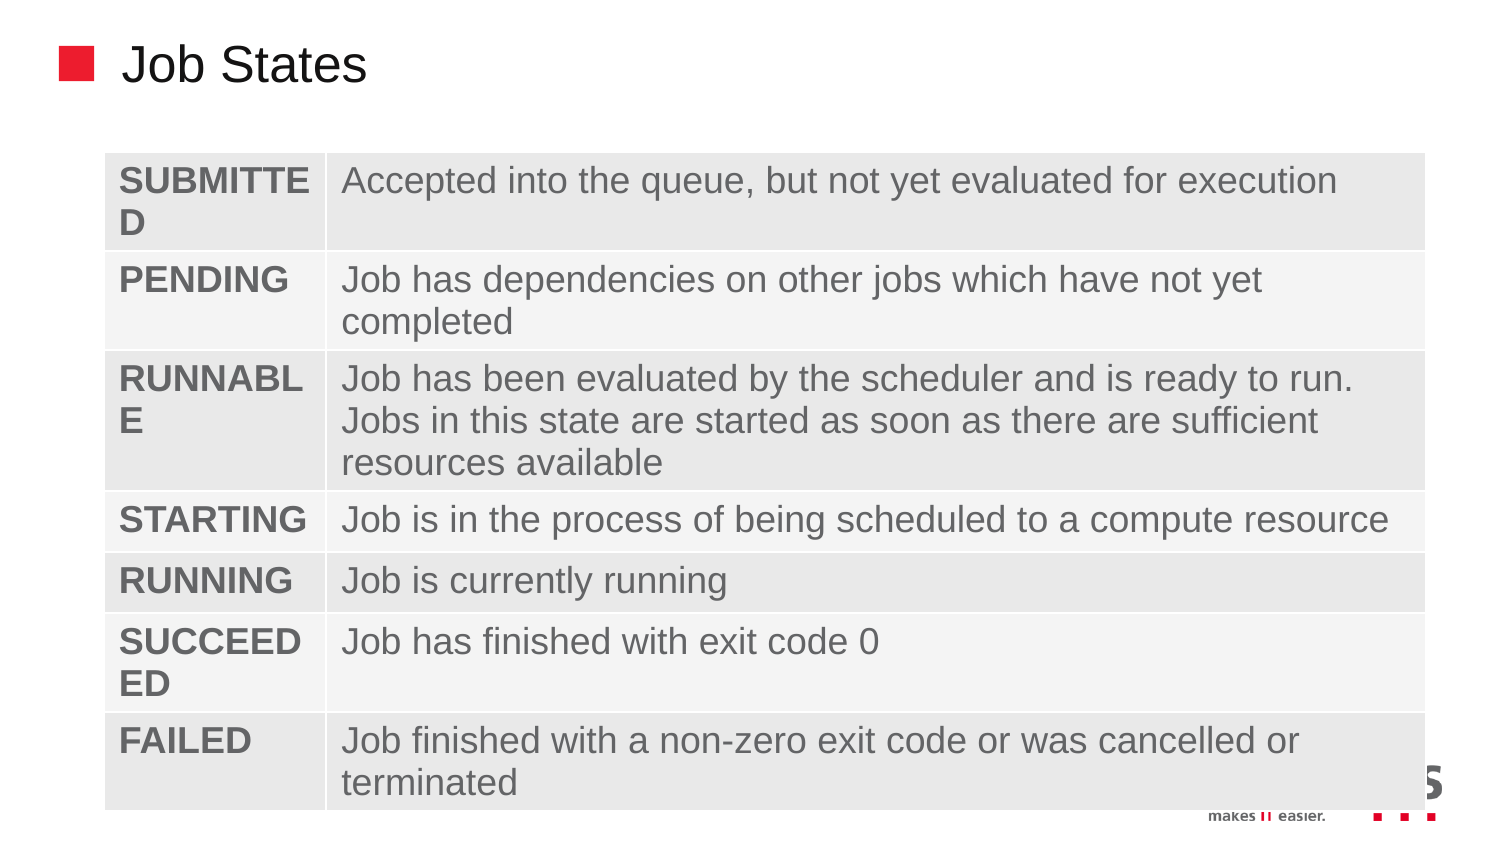

# Job States
| SUBMITTED | Accepted into the queue, but not yet evaluated for execution |
| --- | --- |
| PENDING | Job has dependencies on other jobs which have not yet completed |
| RUNNABLE | Job has been evaluated by the scheduler and is ready to run. Jobs in this state are started as soon as there are sufficient resources available |
| STARTING | Job is in the process of being scheduled to a compute resource |
| RUNNING | Job is currently running |
| SUCCEEDED | Job has finished with exit code 0 |
| FAILED | Job finished with a non-zero exit code or was cancelled or terminated |